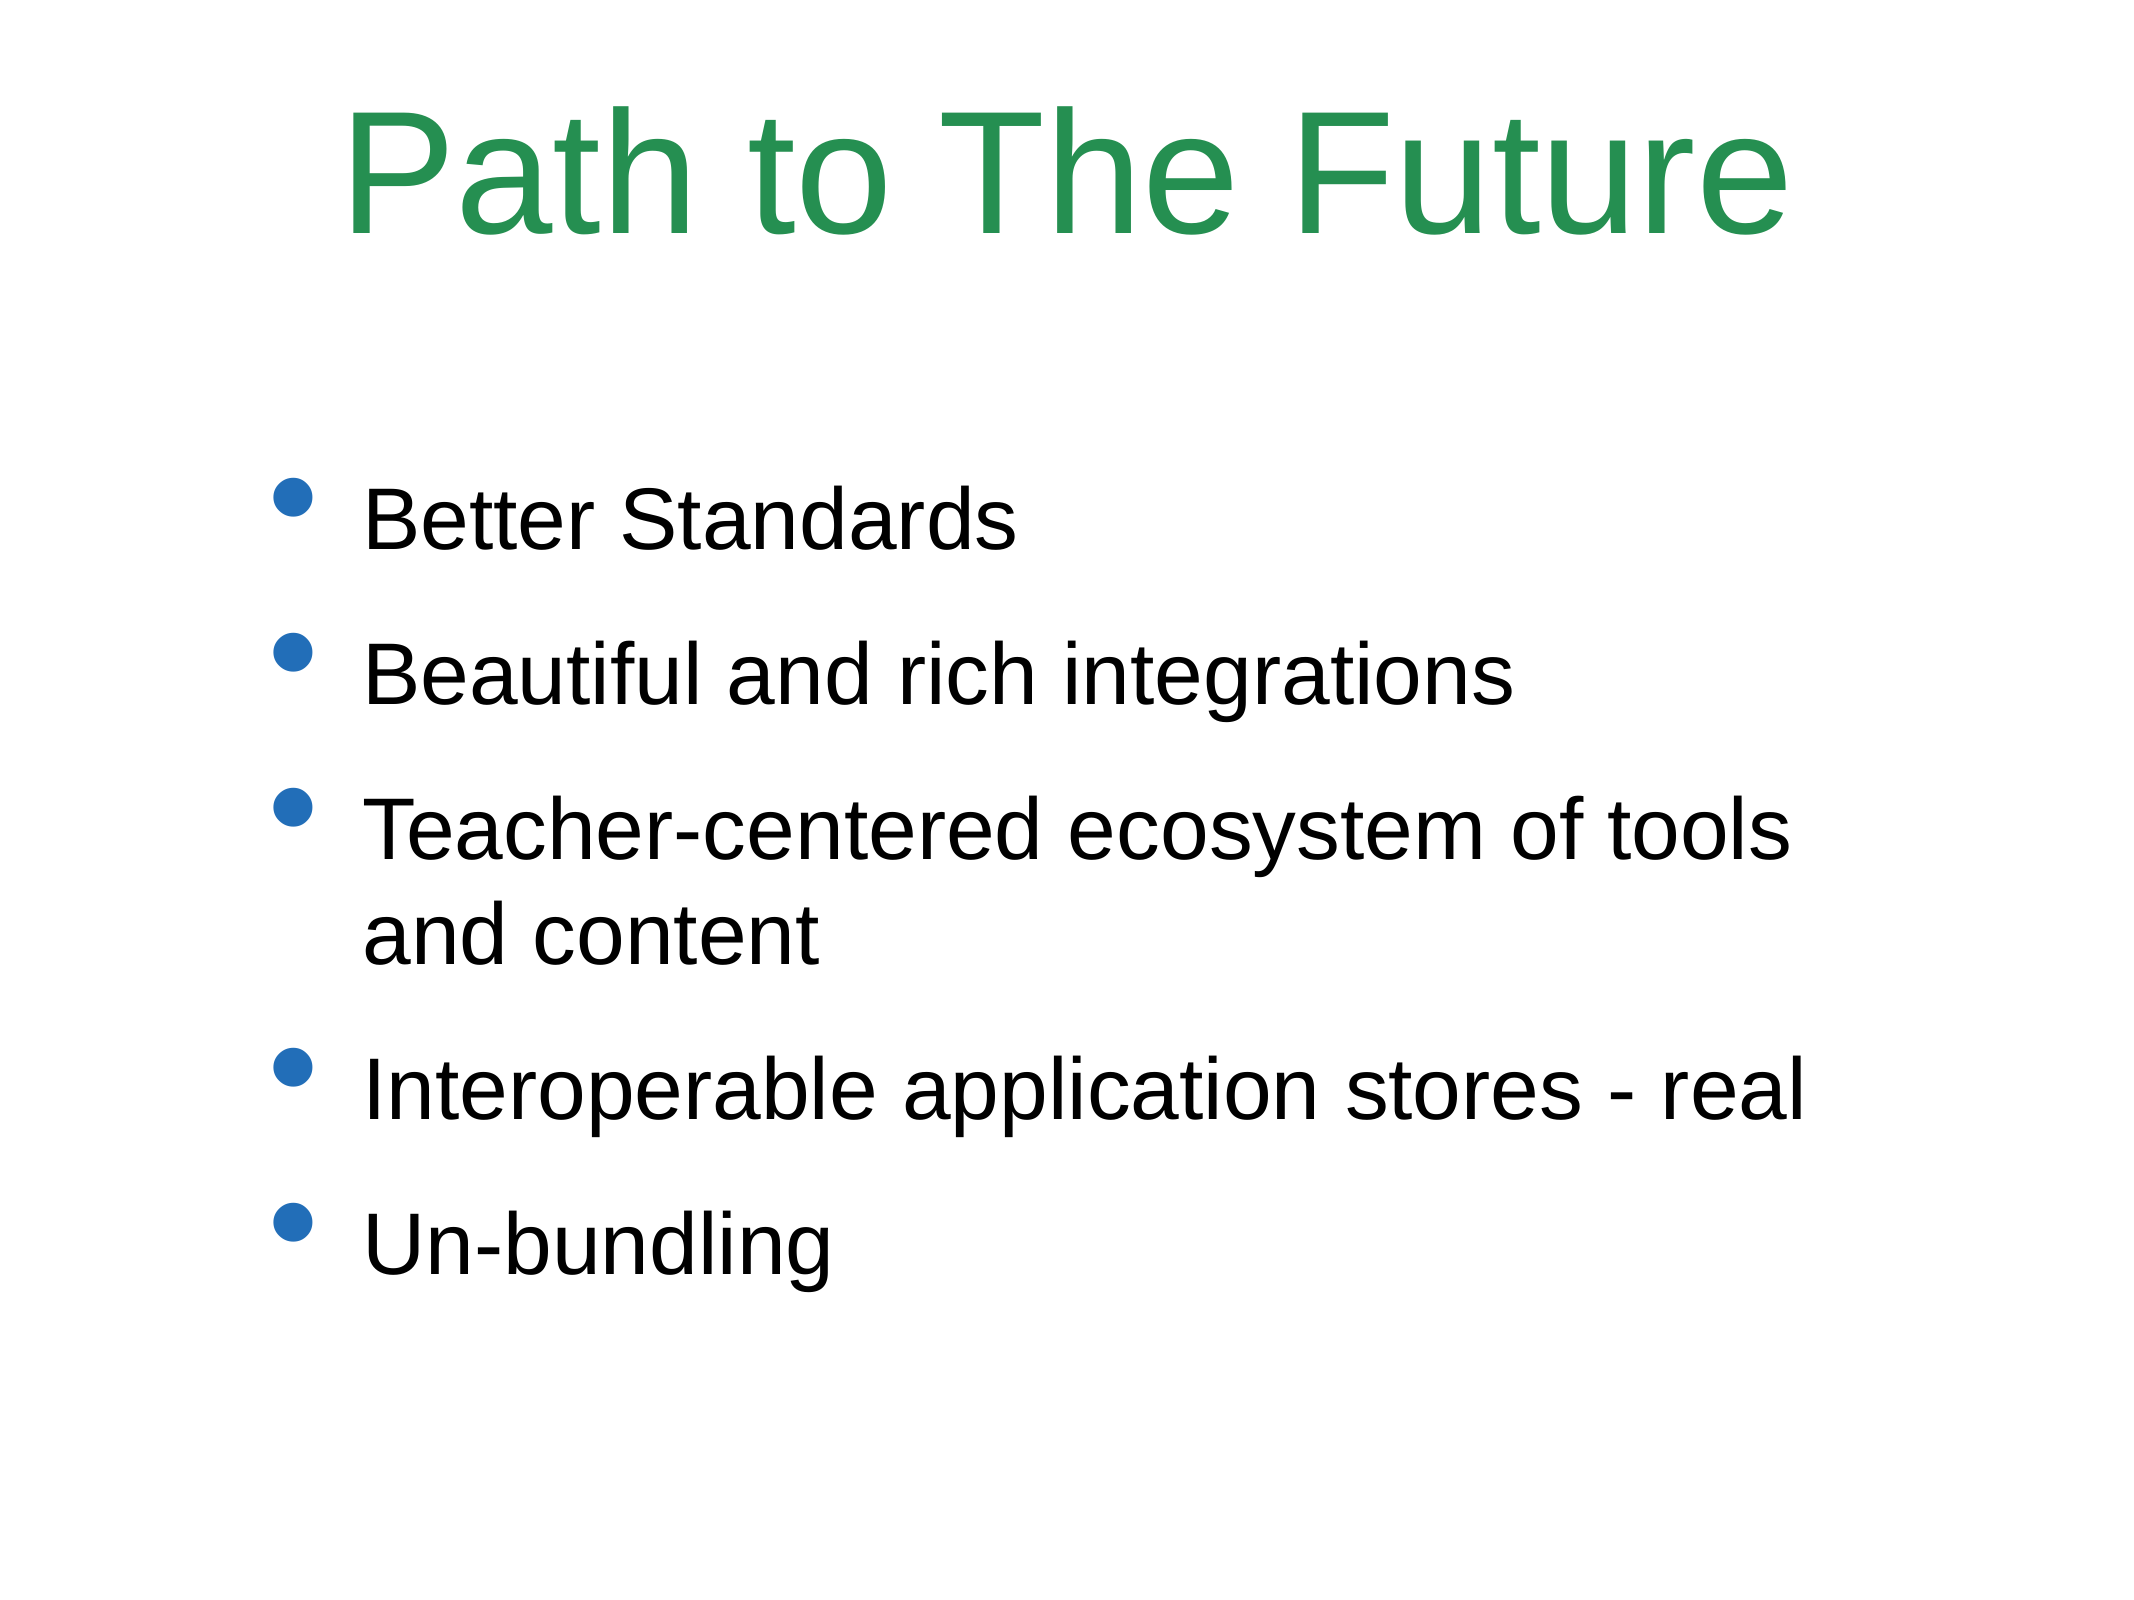

# Path to The Future
Better Standards
Beautiful and rich integrations
Teacher-centered ecosystem of tools and content
Interoperable application stores - real
Un-bundling